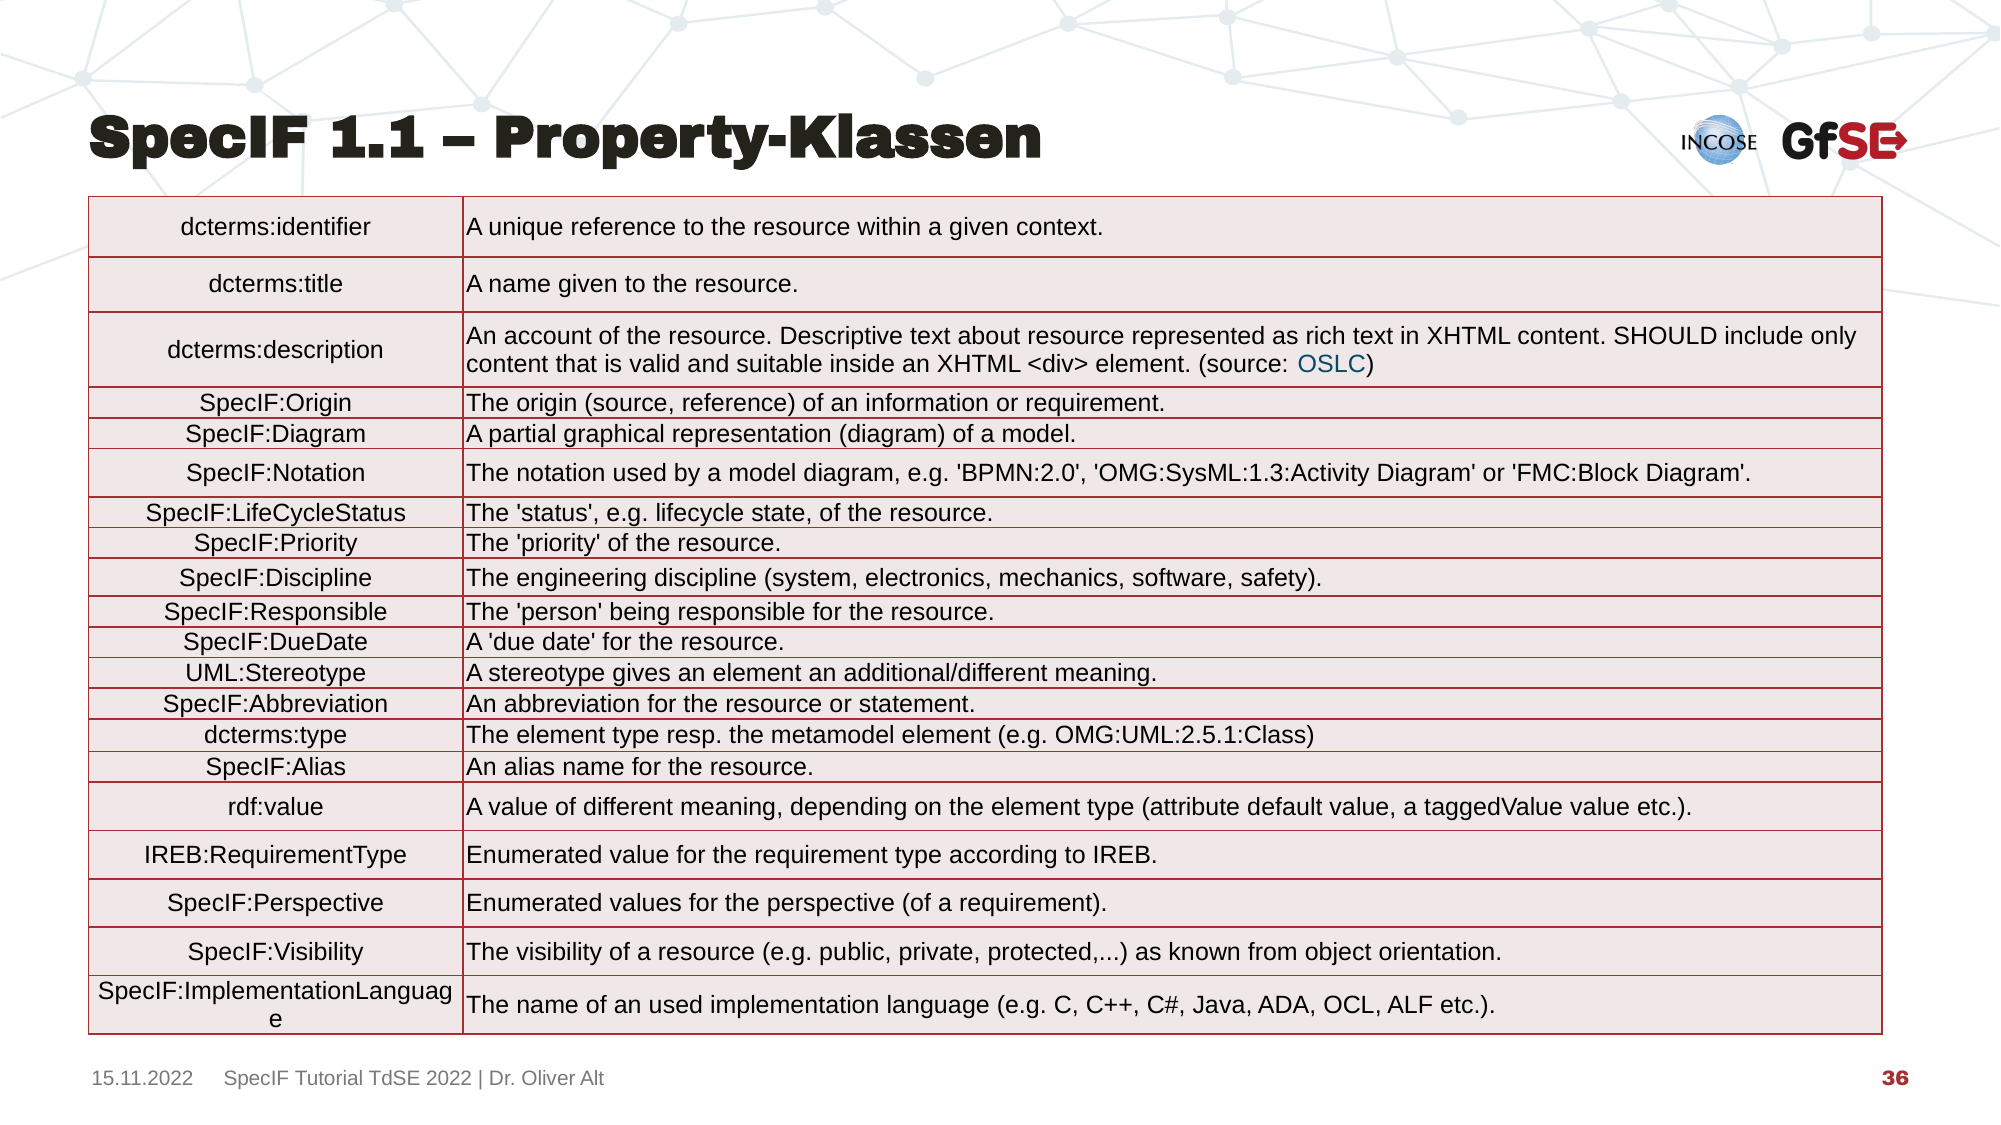

# SpecIF 1.1 – Property-Klassen
| dcterms:identifier | A unique reference to the resource within a given context. |
| --- | --- |
| dcterms:title | A name given to the resource. |
| dcterms:description | An account of the resource. Descriptive text about resource represented as rich text in XHTML content. SHOULD include only content that is valid and suitable inside an XHTML <div> element. (source: OSLC) |
| SpecIF:Origin | The origin (source, reference) of an information or requirement. |
| SpecIF:Diagram | A partial graphical representation (diagram) of a model. |
| SpecIF:Notation | The notation used by a model diagram, e.g. 'BPMN:2.0', 'OMG:SysML:1.3:Activity Diagram' or 'FMC:Block Diagram'. |
| SpecIF:LifeCycleStatus | The 'status', e.g. lifecycle state, of the resource. |
| SpecIF:Priority | The 'priority' of the resource. |
| SpecIF:Discipline | The engineering discipline (system, electronics, mechanics, software, safety). |
| SpecIF:Responsible | The 'person' being responsible for the resource. |
| SpecIF:DueDate | A 'due date' for the resource. |
| UML:Stereotype | A stereotype gives an element an additional/different meaning. |
| SpecIF:Abbreviation | An abbreviation for the resource or statement. |
| dcterms:type | The element type resp. the metamodel element (e.g. OMG:UML:2.5.1:Class) |
| SpecIF:Alias | An alias name for the resource. |
| rdf:value | A value of different meaning, depending on the element type (attribute default value, a taggedValue value etc.). |
| IREB:RequirementType | Enumerated value for the requirement type according to IREB. |
| SpecIF:Perspective | Enumerated values for the perspective (of a requirement). |
| SpecIF:Visibility | The visibility of a resource (e.g. public, private, protected,...) as known from object orientation. |
| SpecIF:ImplementationLanguage | The name of an used implementation language (e.g. C, C++, C#, Java, ADA, OCL, ALF etc.). |
15.11.2022
SpecIF Tutorial TdSE 2022 | Dr. Oliver Alt
36